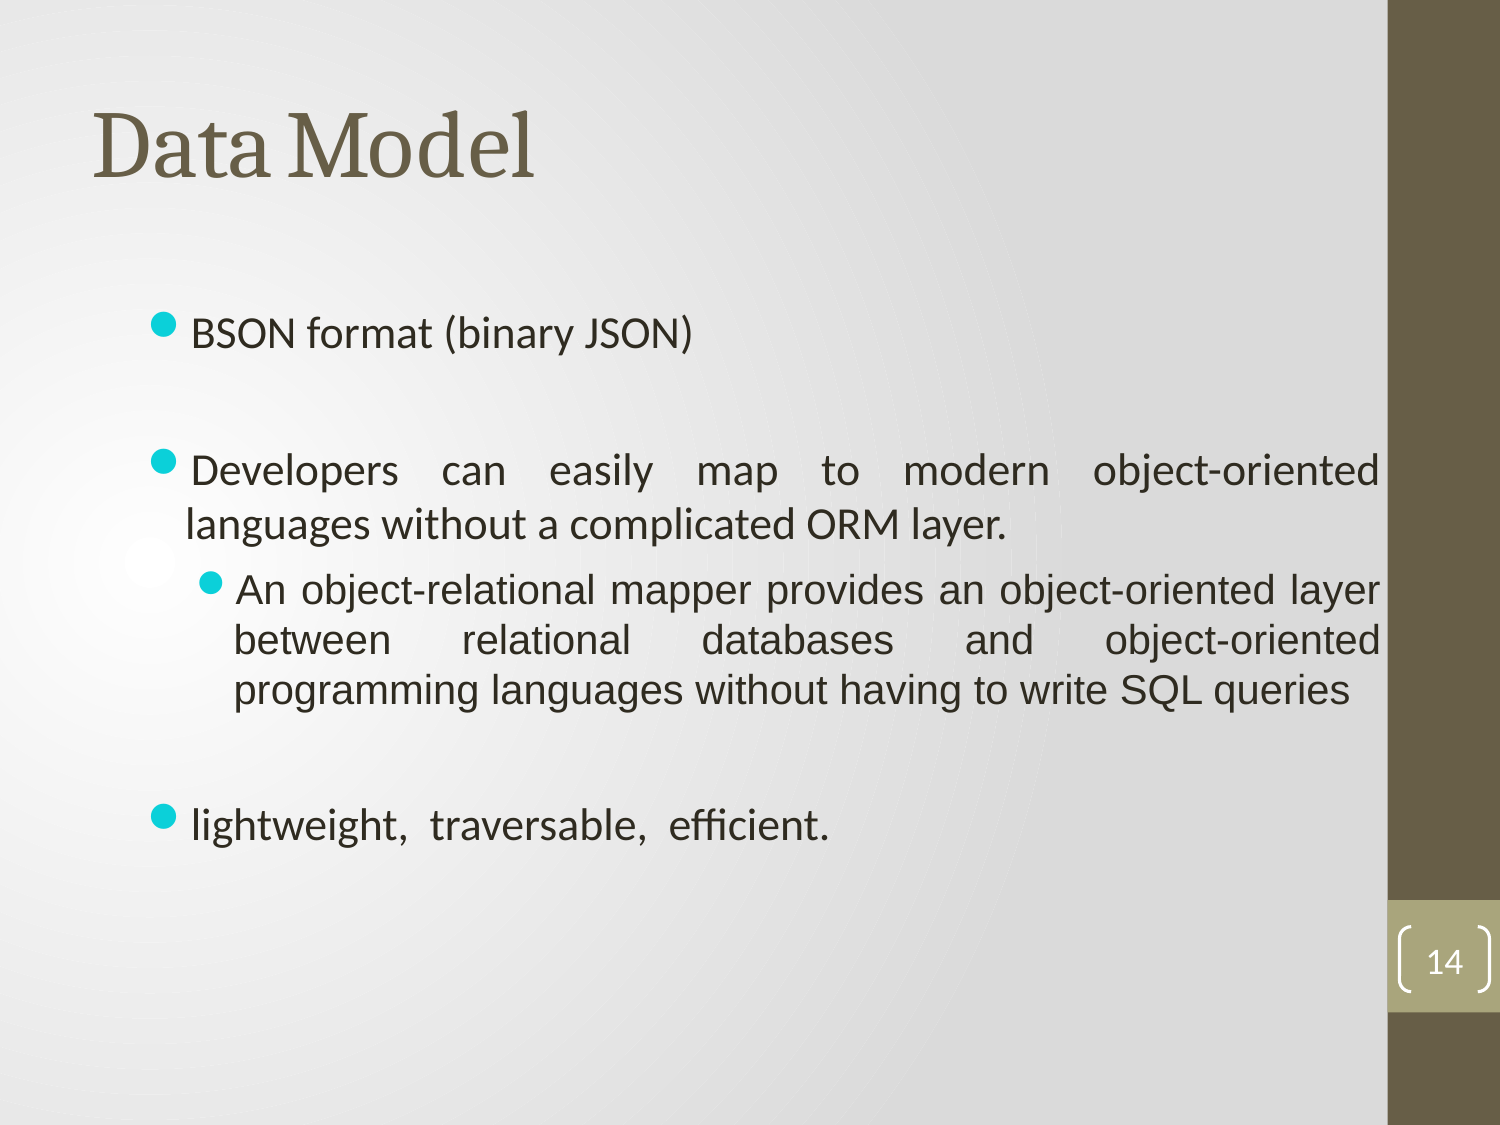

# Data Model
BSON format (binary JSON)

Developers can easily map to modern object-oriented languages without a complicated ORM layer.
An object-relational mapper provides an object-oriented layer between relational databases and object-oriented programming languages without having to write SQL queries

lightweight,  traversable,  efficient.

14